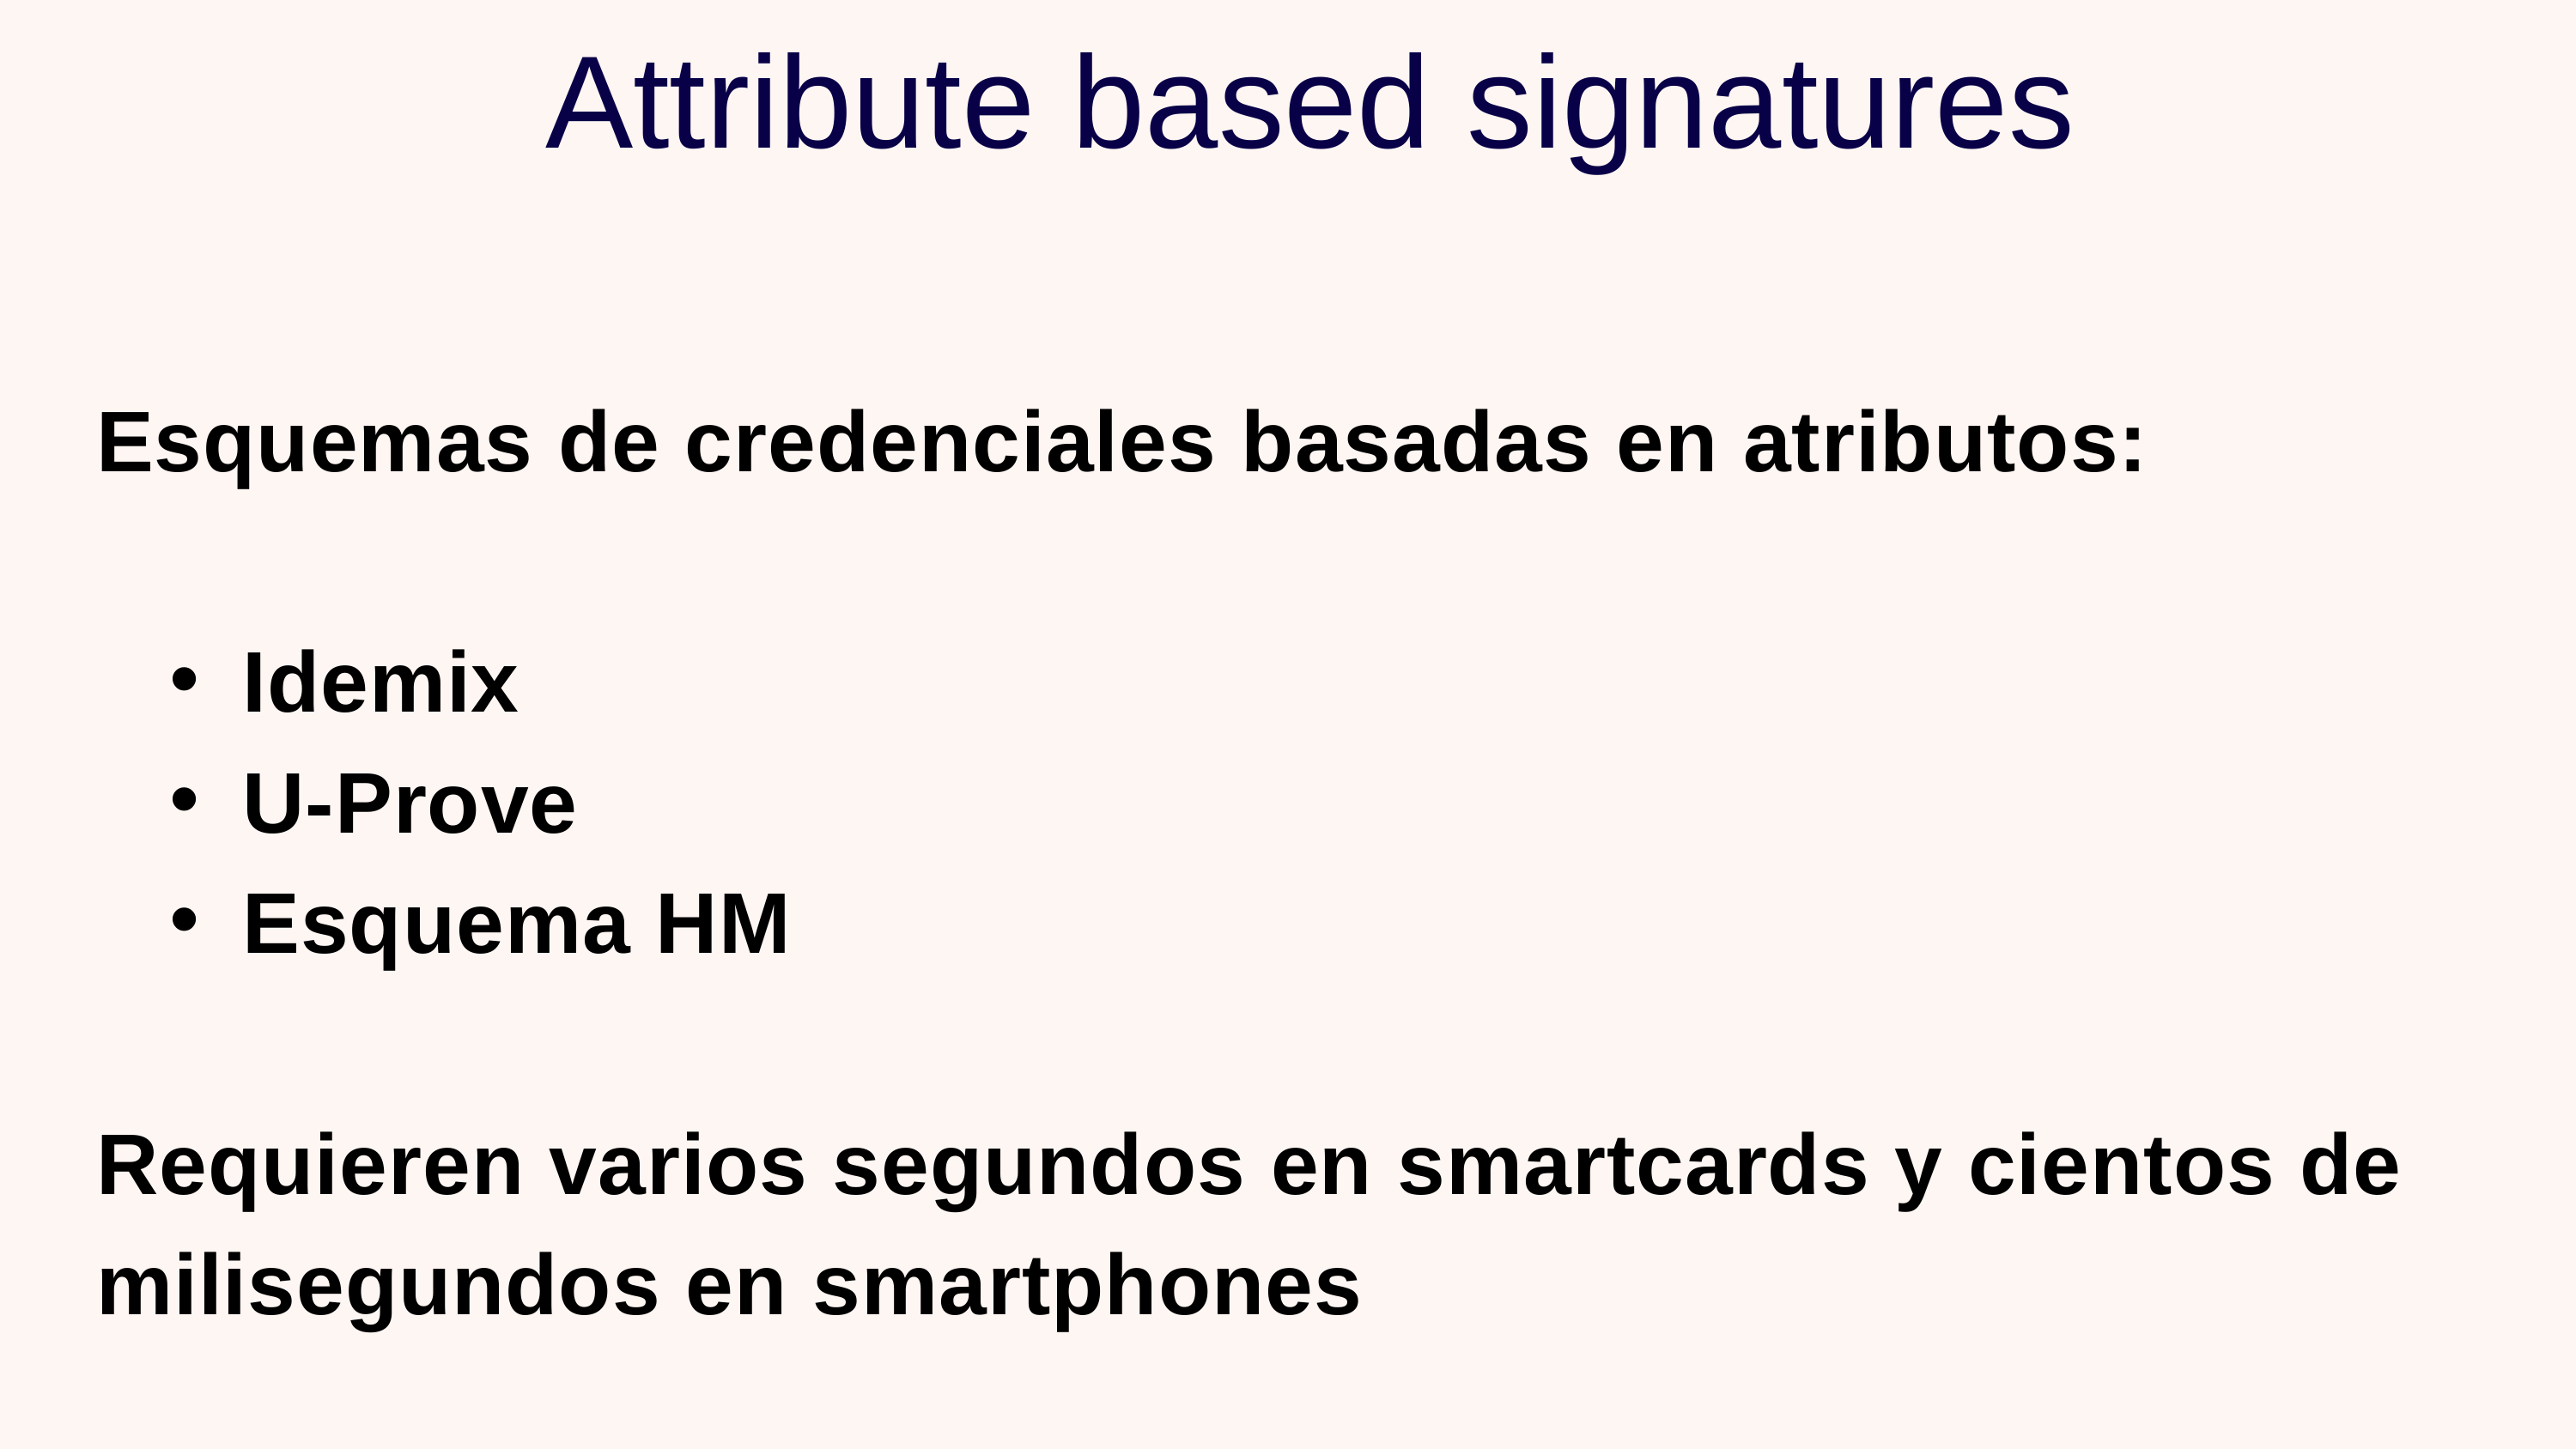

Attribute based signatures
Esquemas de credenciales basadas en atributos:

Idemix
U-Prove
Esquema HM

Requieren varios segundos en smartcards y cientos de milisegundos en smartphones